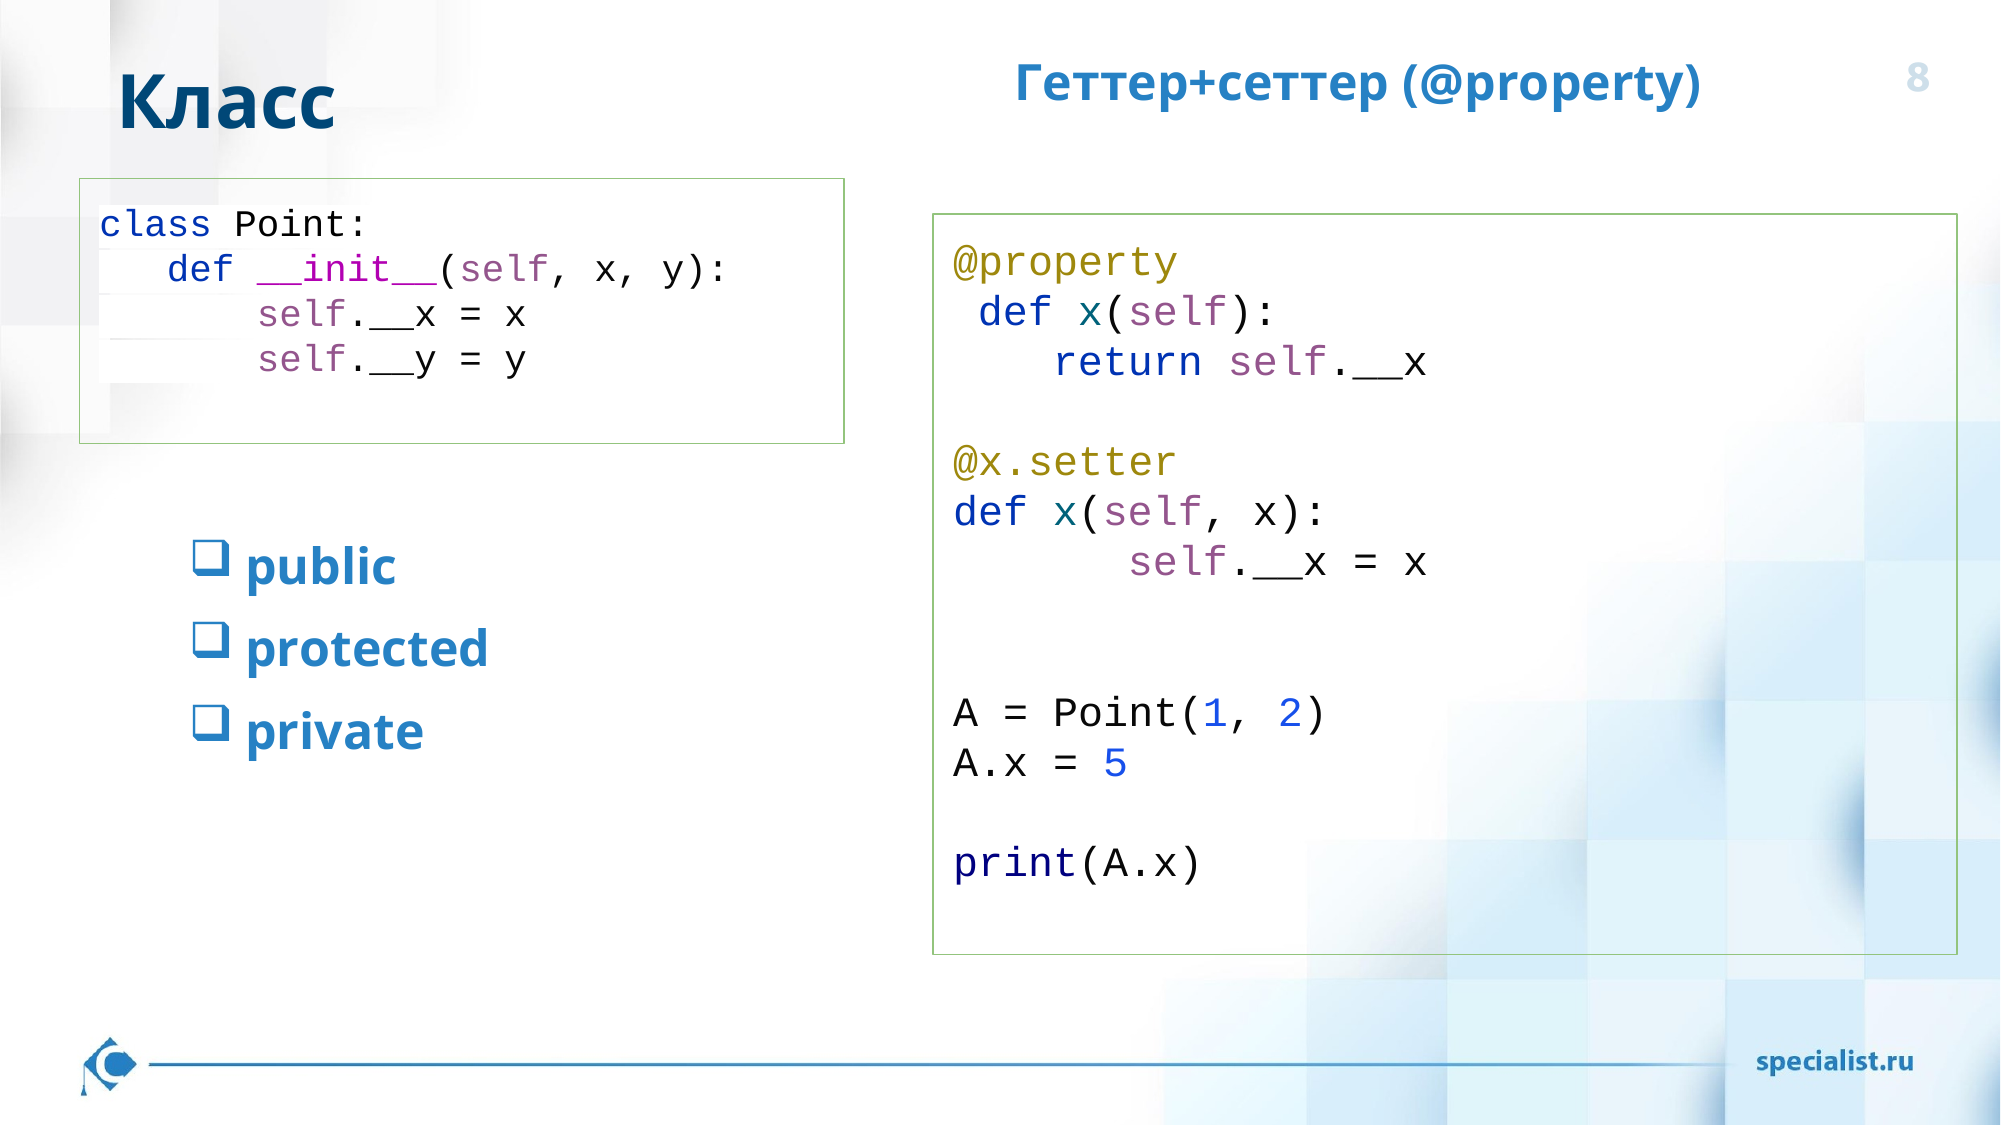

# Класс
Геттер+сеттер (@property)
class Point:
   def __init__(self, x, y):
       self.__x = x
       self.__y = y

@property
 def x(self):
    return self.__x
@x.setter
def x(self, x):
       self.__x = x
A = Point(1, 2)
A.x = 5
print(A.x)

public
protected
private